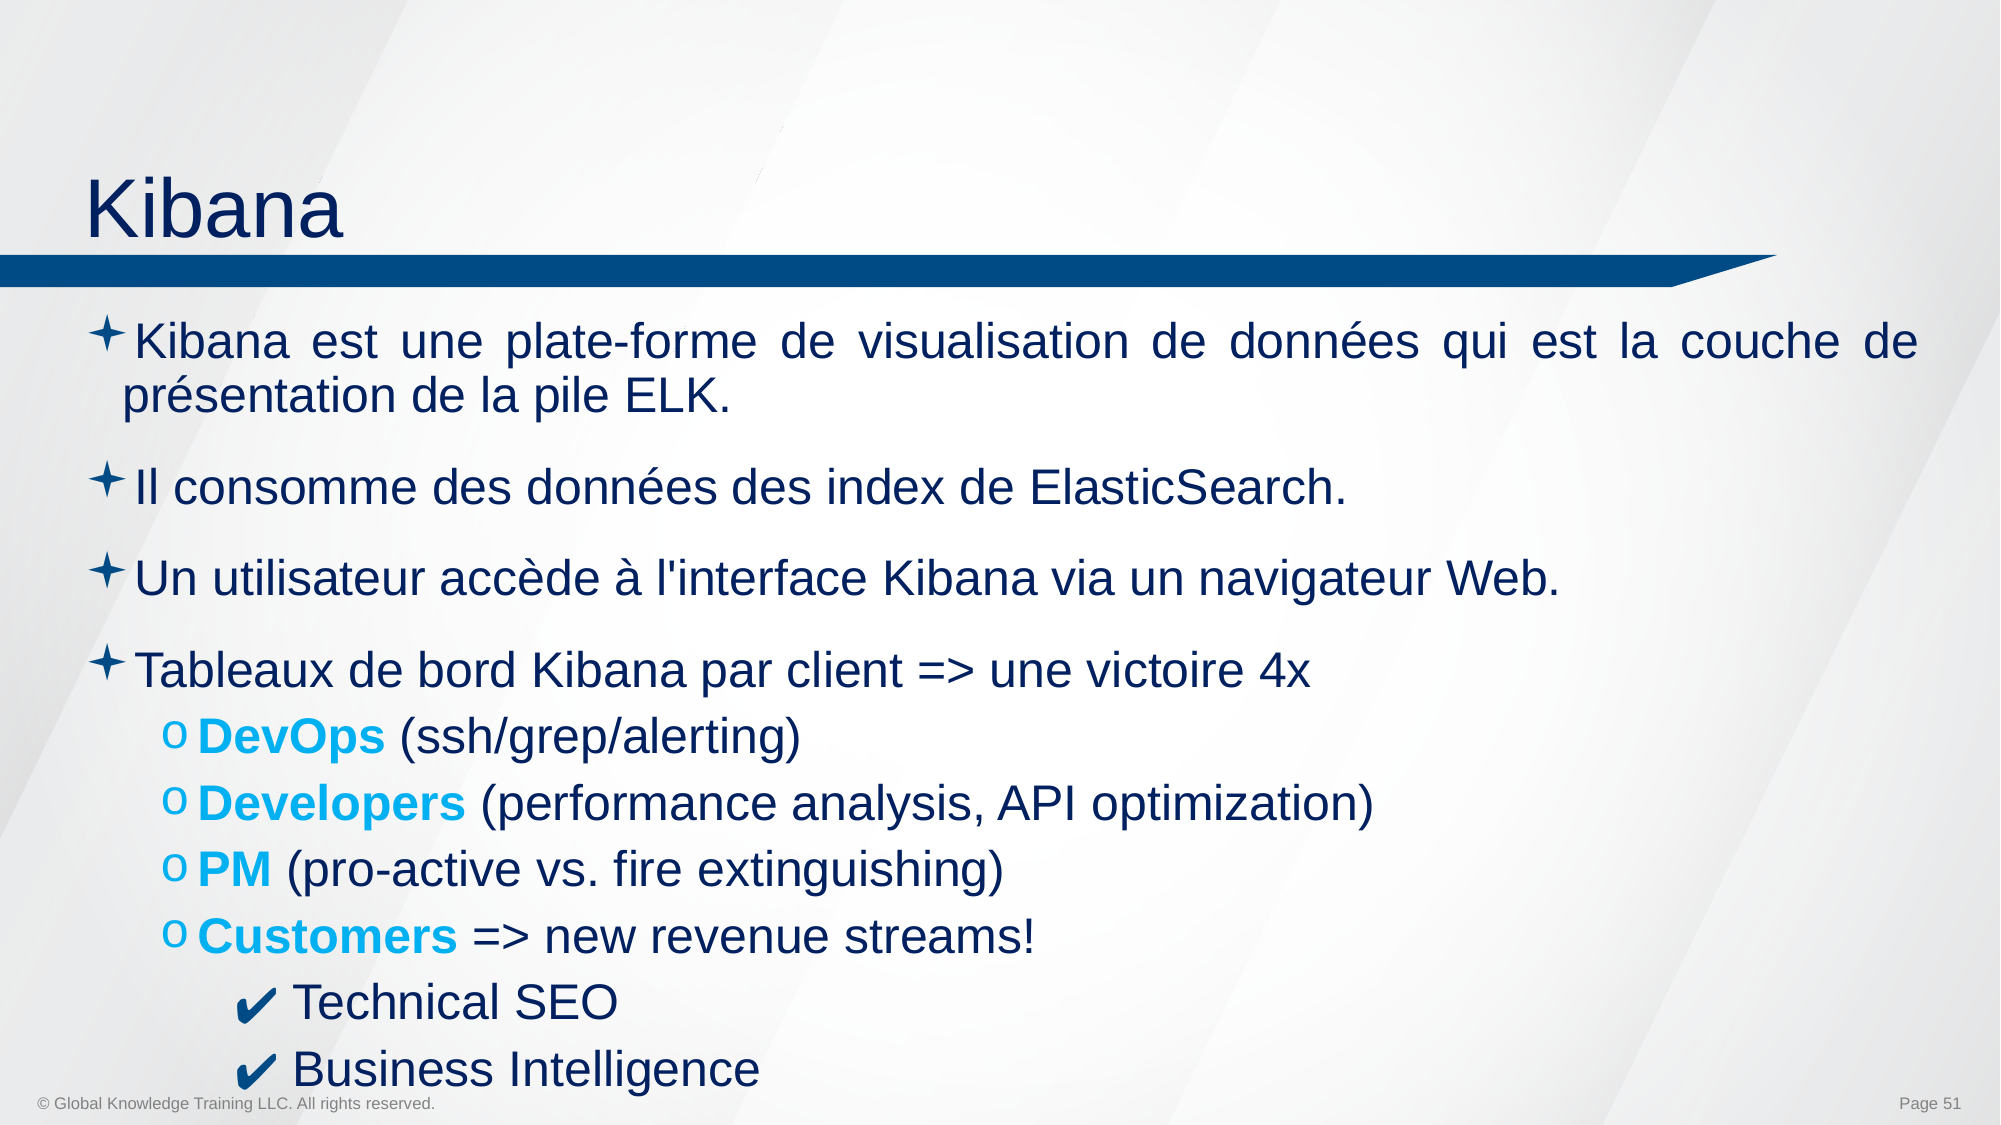

# Kibana
Kibana est une plate-forme de visualisation de données qui est la couche de présentation de la pile ELK.
Il consomme des données des index de ElasticSearch.
Un utilisateur accède à l'interface Kibana via un navigateur Web.
Tableaux de bord Kibana par client => une victoire 4x
DevOps (ssh/grep/alerting)
Developers (performance analysis, API optimization)
PM (pro-active vs. fire extinguishing)
Customers => new revenue streams!
 Technical SEO
 Business Intelligence